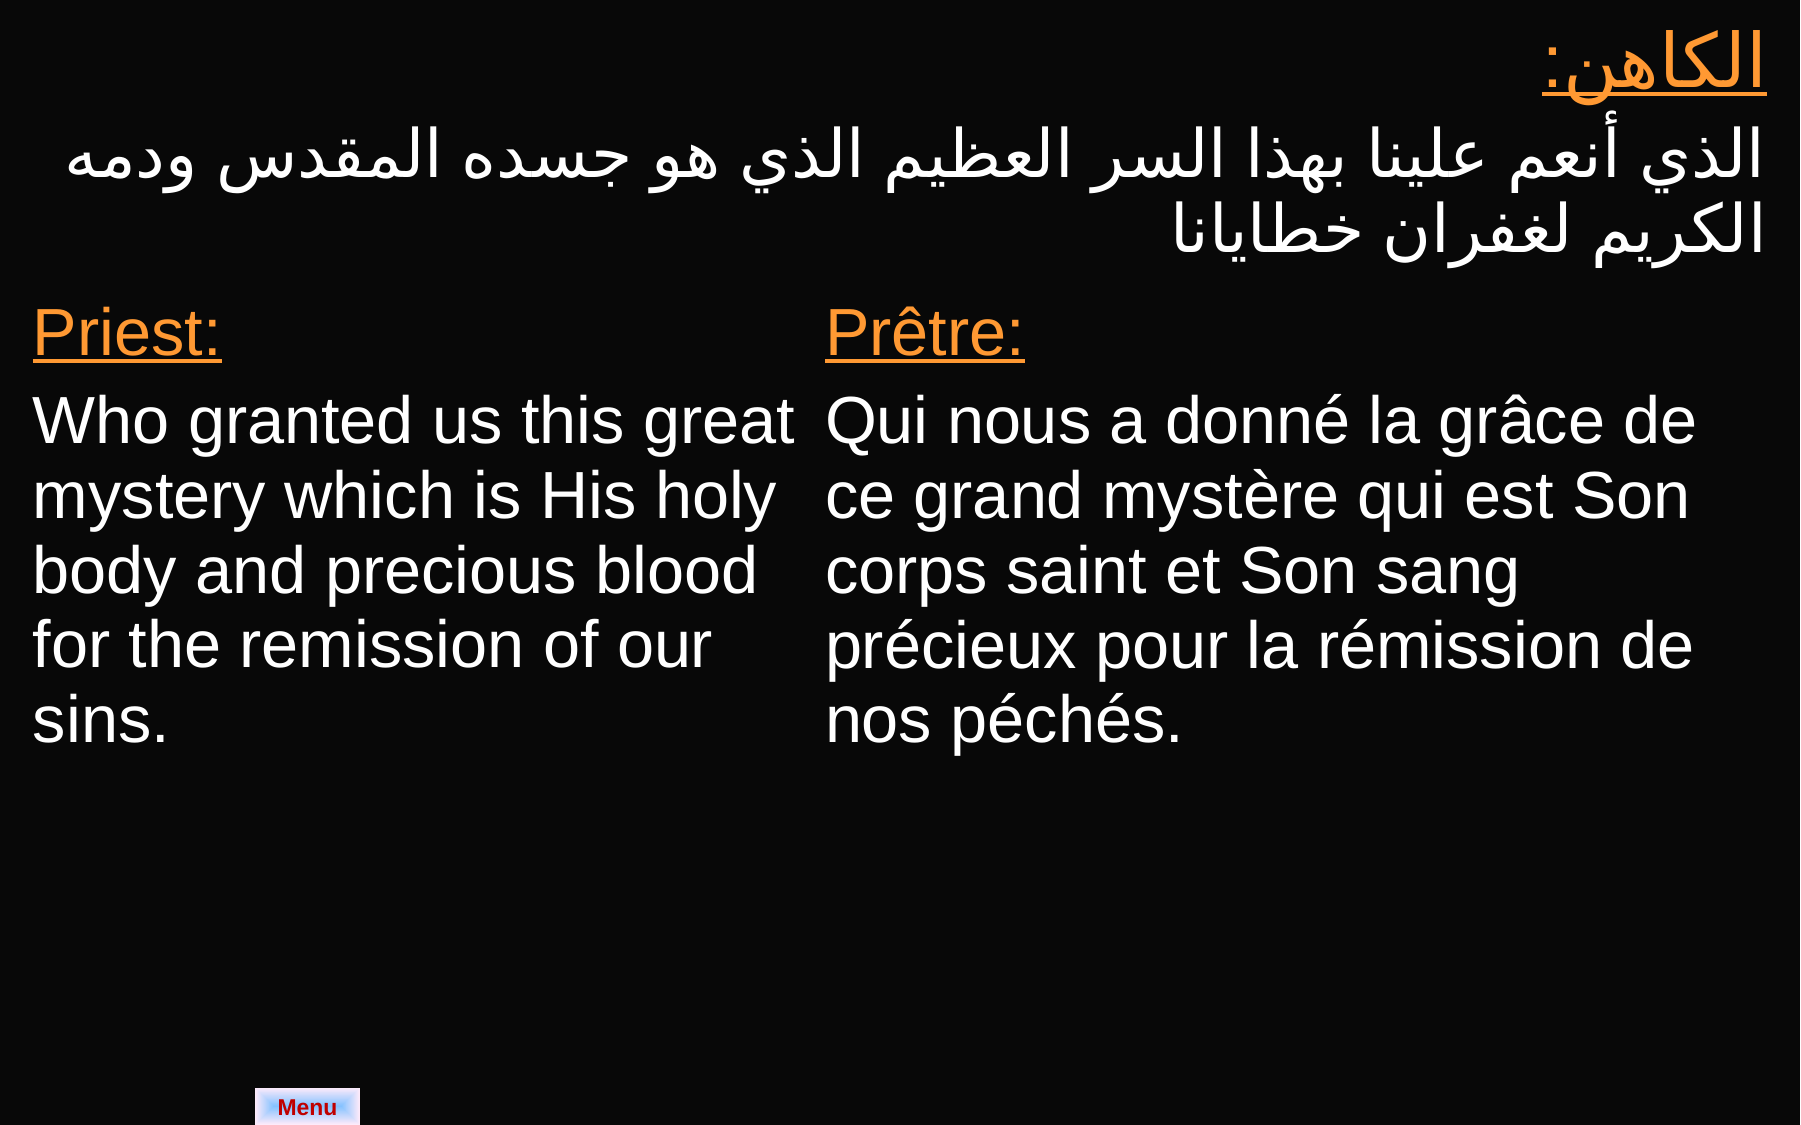

| الكاهن: الذي أنعم علينا بهذا السر العظيم الذي هو جسده المقدس ودمه الكريم لغفران خطايانا |  |
| --- | --- |
| Priest: Who granted us this great mystery which is His holy body and precious blood for the remission of our sins. | Prêtre: Qui nous a donné la grâce de ce grand mystère qui est Son corps saint et Son sang précieux pour la rémission de nos péchés. |

Menu